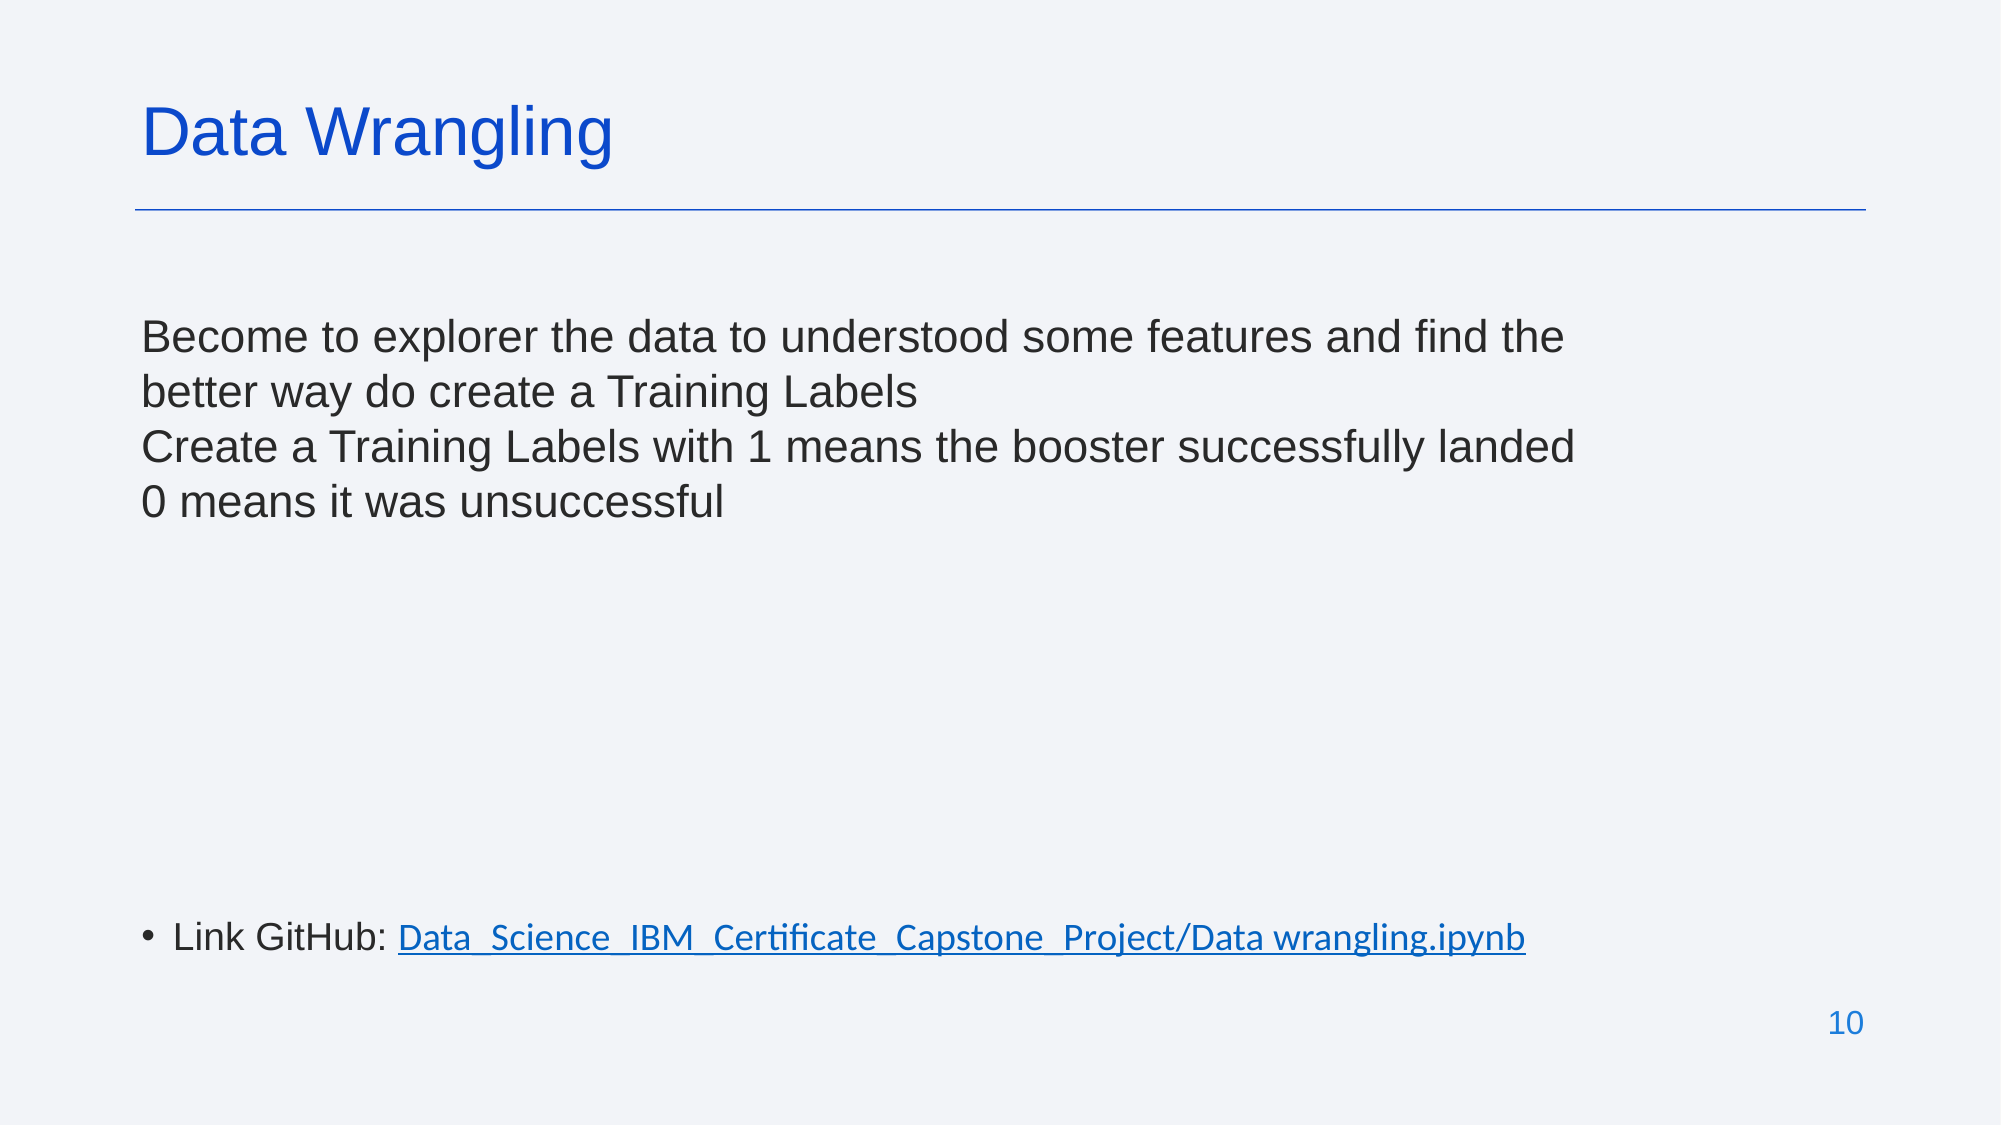

Data Wrangling
Become to explorer the data to understood some features and find the better way do create a Training Labels
Create a Training Labels with 1 means the booster successfully landed 0 means it was unsuccessful

Link GitHub: Data_Science_IBM_Certificate_Capstone_Project/Data wrangling.ipynb
10